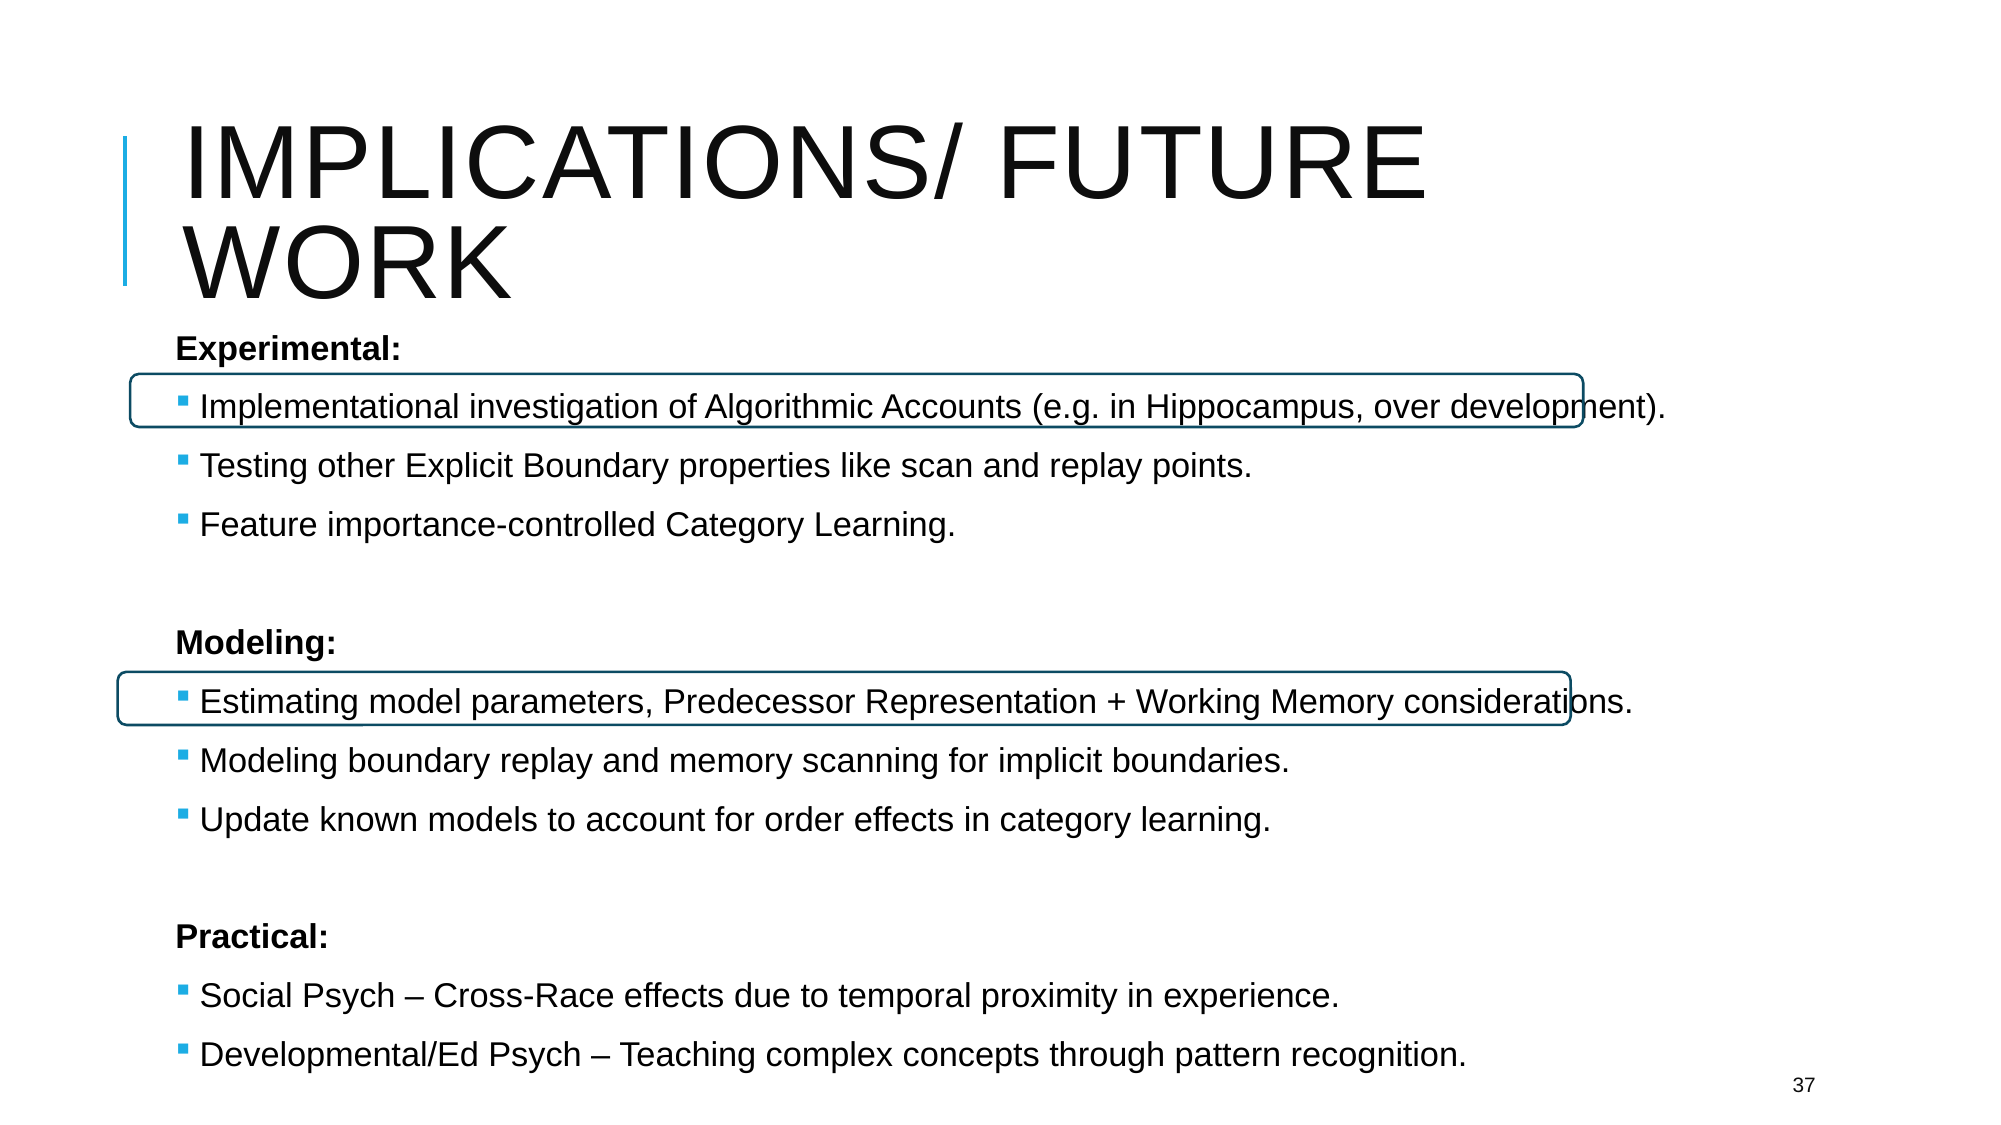

# Implications/ Future Work
Experimental:
 Implementational investigation of Algorithmic Accounts (e.g. in Hippocampus, over development).
 Testing other Explicit Boundary properties like scan and replay points.
 Feature importance-controlled Category Learning.

Modeling:
 Estimating model parameters, Predecessor Representation + Working Memory considerations.
 Modeling boundary replay and memory scanning for implicit boundaries.
 Update known models to account for order effects in category learning.

Practical:
 Social Psych – Cross-Race effects due to temporal proximity in experience.
 Developmental/Ed Psych – Teaching complex concepts through pattern recognition.

37